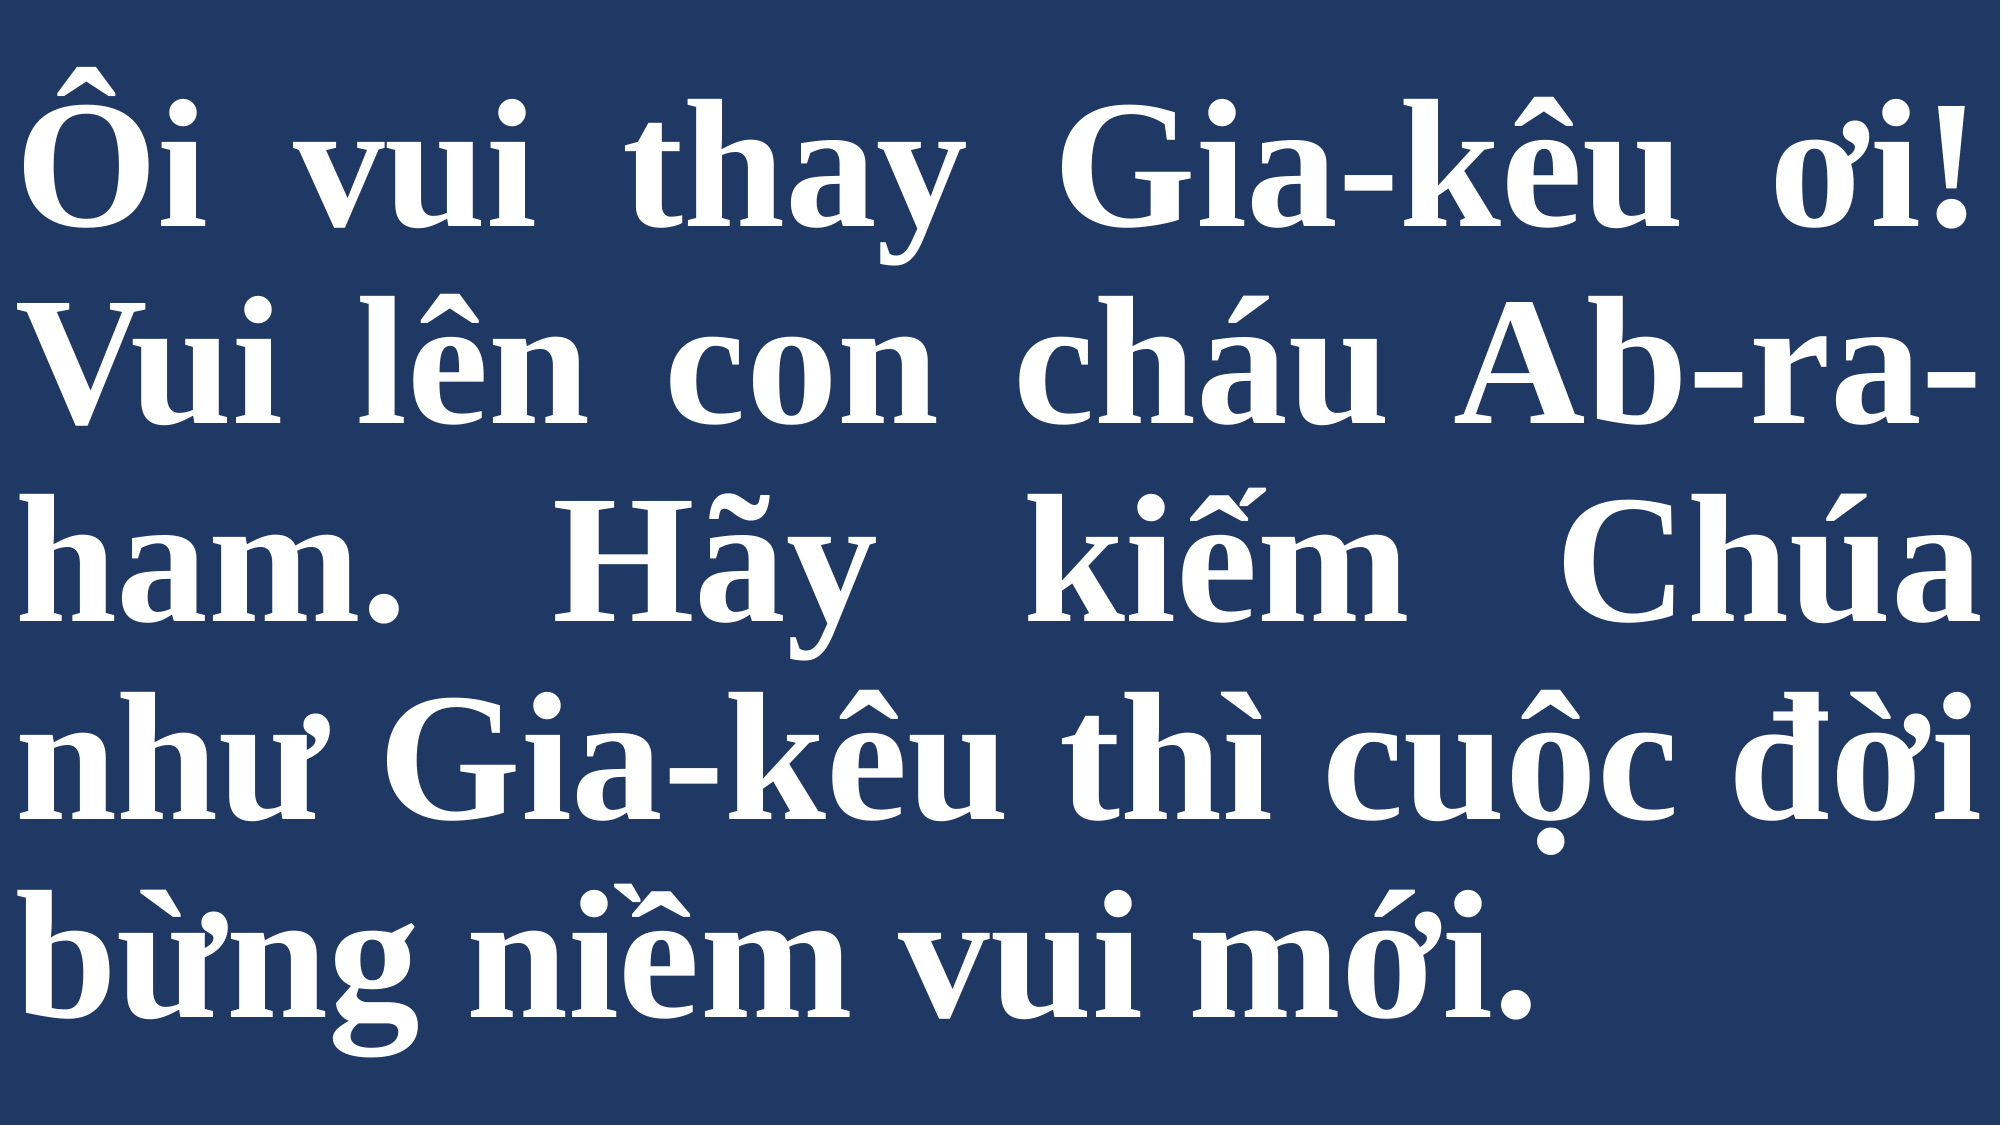

# Ôi vui thay Gia-kêu ơi! Vui lên con cháu Ab-ra-ham. Hãy kiếm Chúa như Gia-kêu thì cuộc đời bừng niềm vui mới.